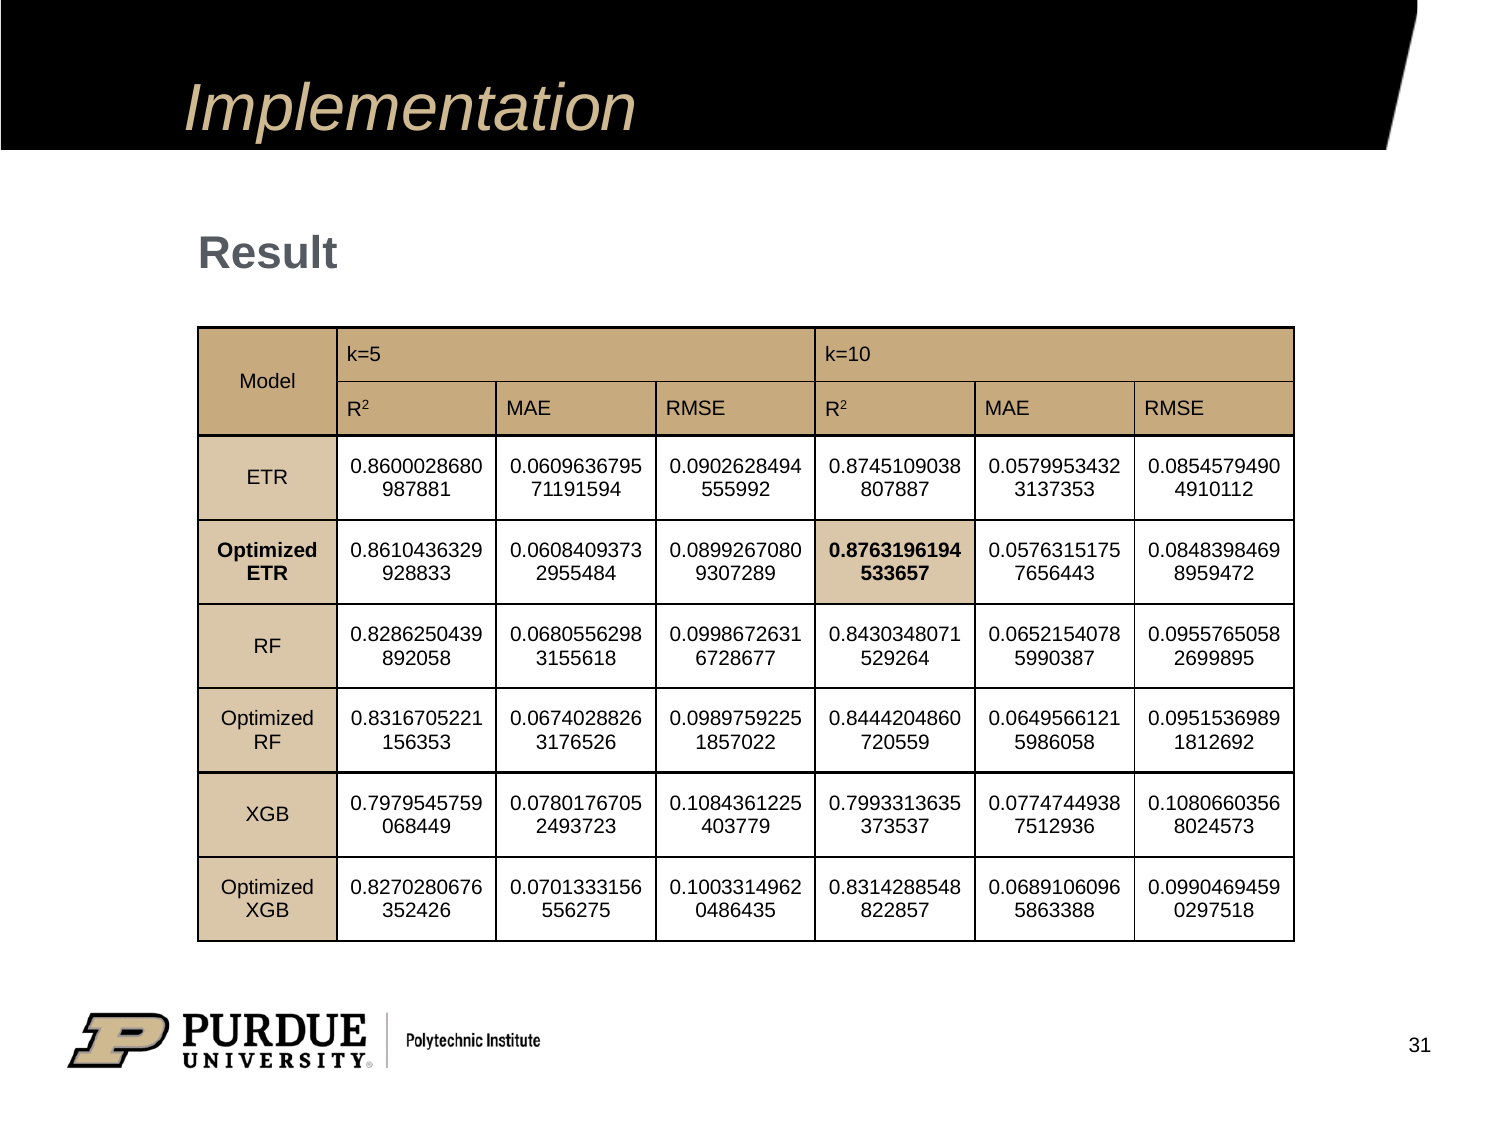

# Implementation
Result
| Model | k=5 |  |  | k=10 |  |  |
| --- | --- | --- | --- | --- | --- | --- |
|  | R2 | MAE | RMSE | R2 | MAE | RMSE |
| ETR | 0.8600028680987881 | 0.060963679571191594 | 0.0902628494555992 | 0.8745109038807887 | 0.05799534323137353 | 0.08545794904910112 |
| Optimized ETR | 0.8610436329928833 | 0.06084093732955484 | 0.08992670809307289 | 0.8763196194533657 | 0.05763151757656443 | 0.08483984698959472 |
| RF | 0.8286250439892058 | 0.06805562983155618 | 0.09986726316728677 | 0.8430348071529264 | 0.06521540785990387 | 0.09557650582699895 |
| Optimized RF | 0.8316705221156353 | 0.06740288263176526 | 0.09897592251857022 | 0.8444204860720559 | 0.06495661215986058 | 0.09515369891812692 |
| XGB | 0.7979545759068449 | 0.07801767052493723 | 0.1084361225403779 | 0.7993313635373537 | 0.07747449387512936 | 0.10806603568024573 |
| Optimized XGB | 0.8270280676352426 | 0.0701333156556275 | 0.10033149620486435 | 0.8314288548822857 | 0.06891060965863388 | 0.09904694590297518 |
31